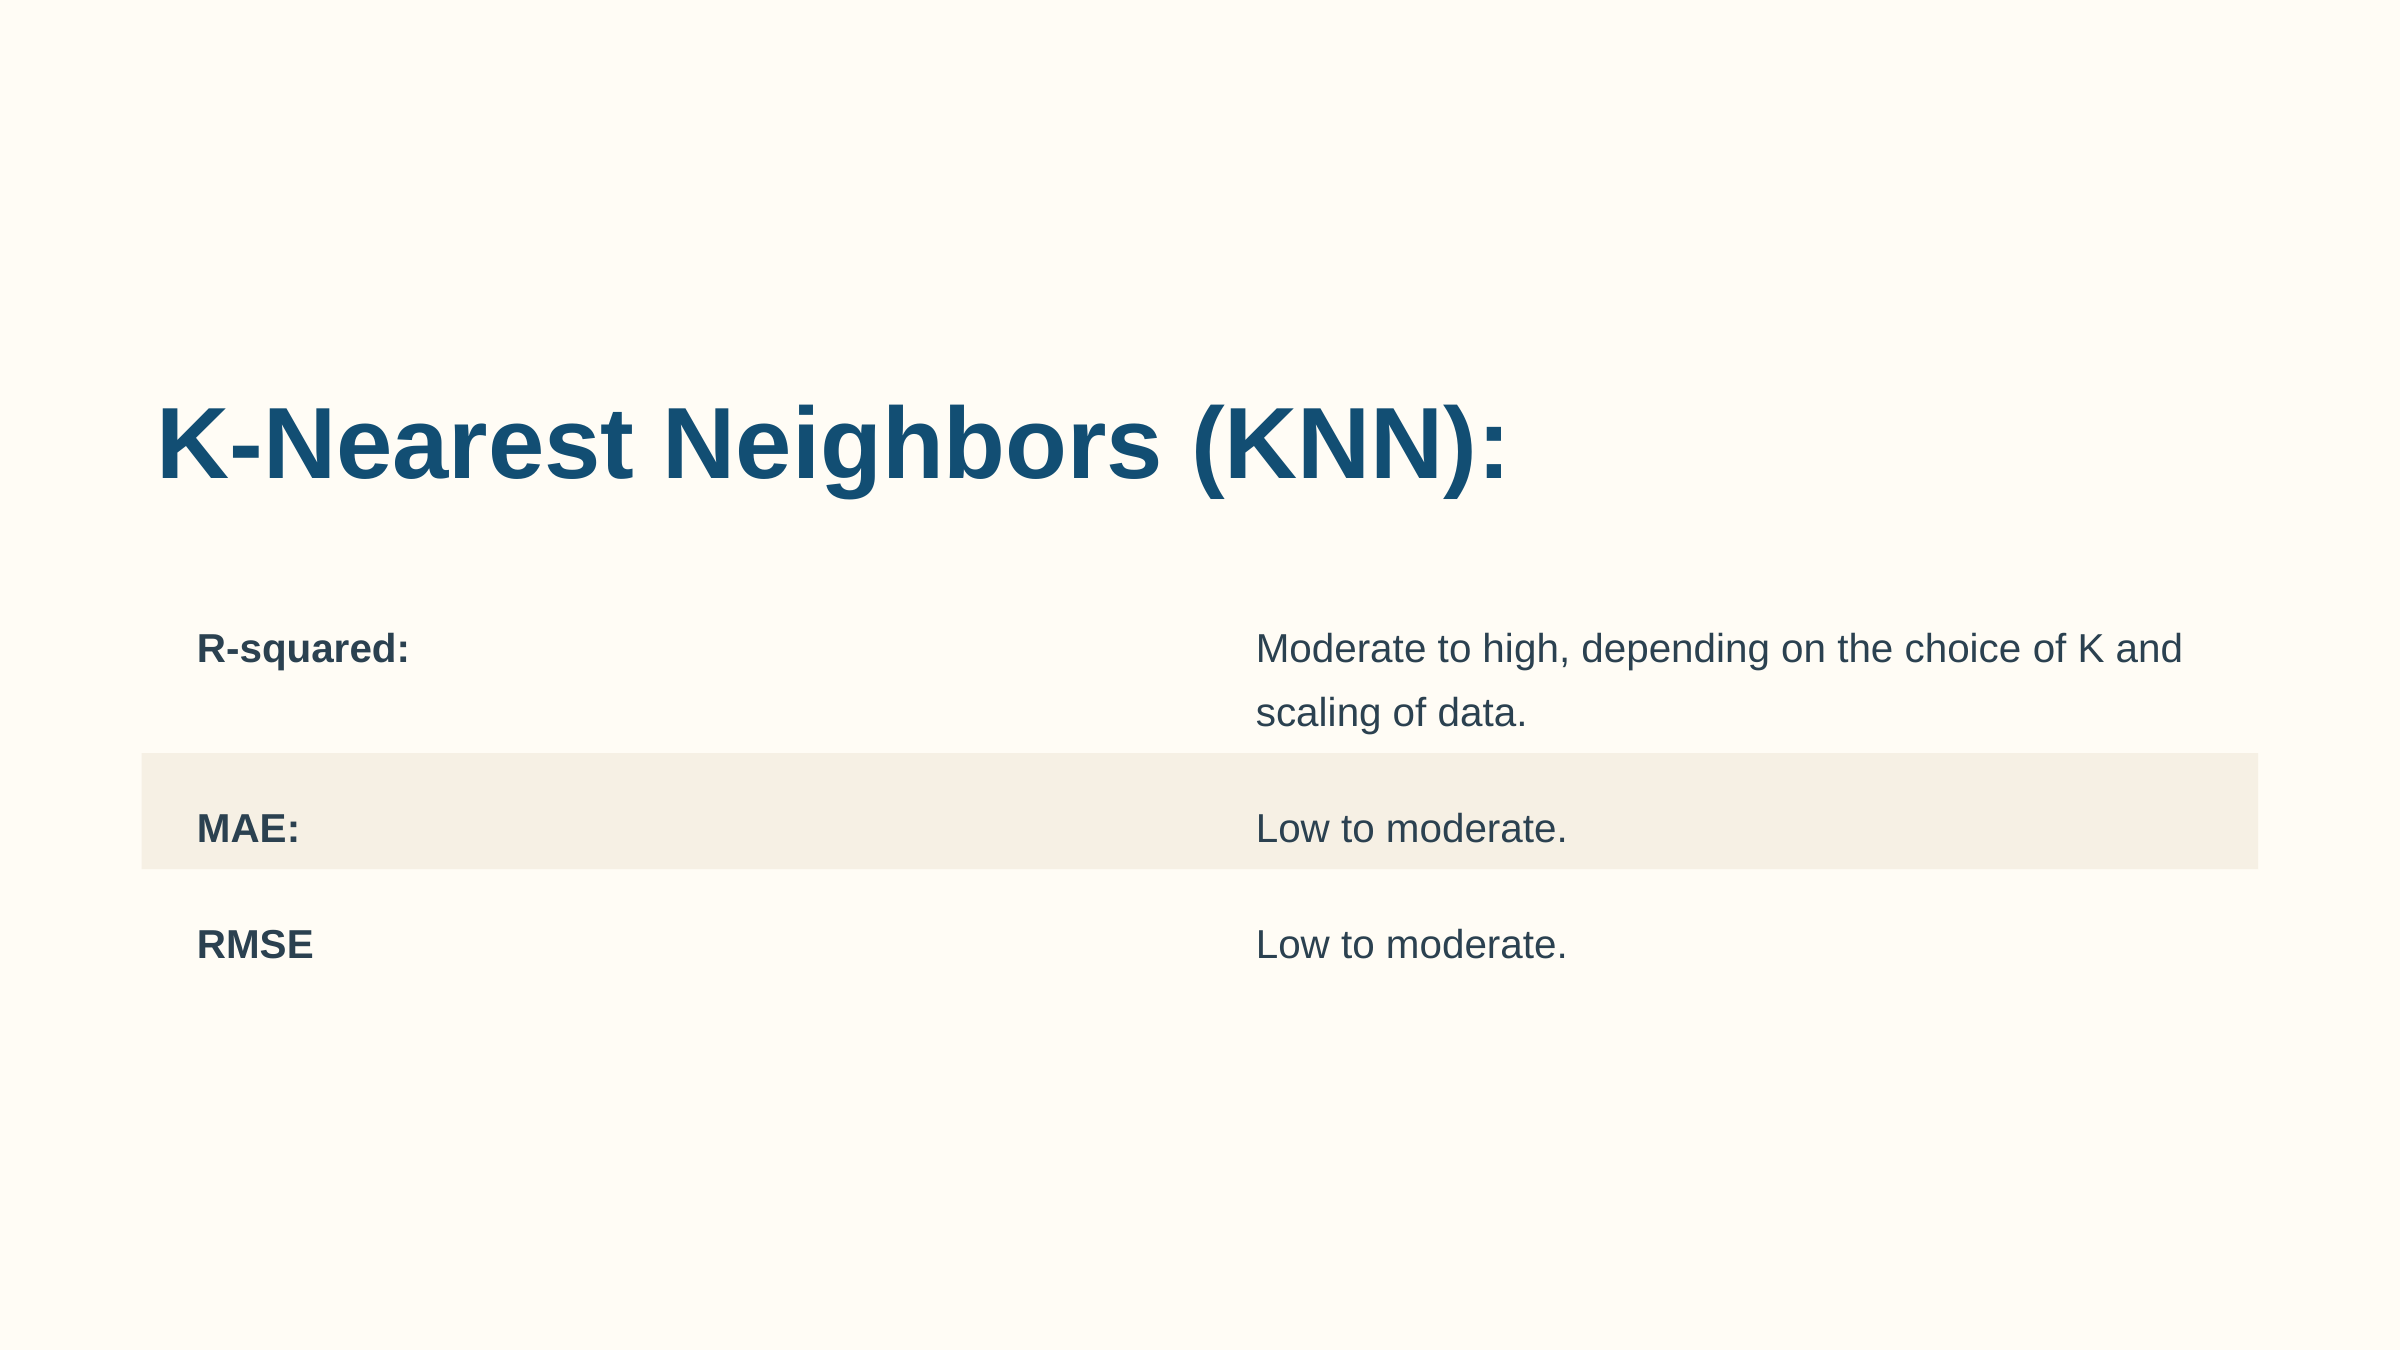

K-Nearest Neighbors (KNN):
R-squared:
Moderate to high, depending on the choice of K and scaling of data.

MAE:
Low to moderate.
RMSE
Low to moderate.